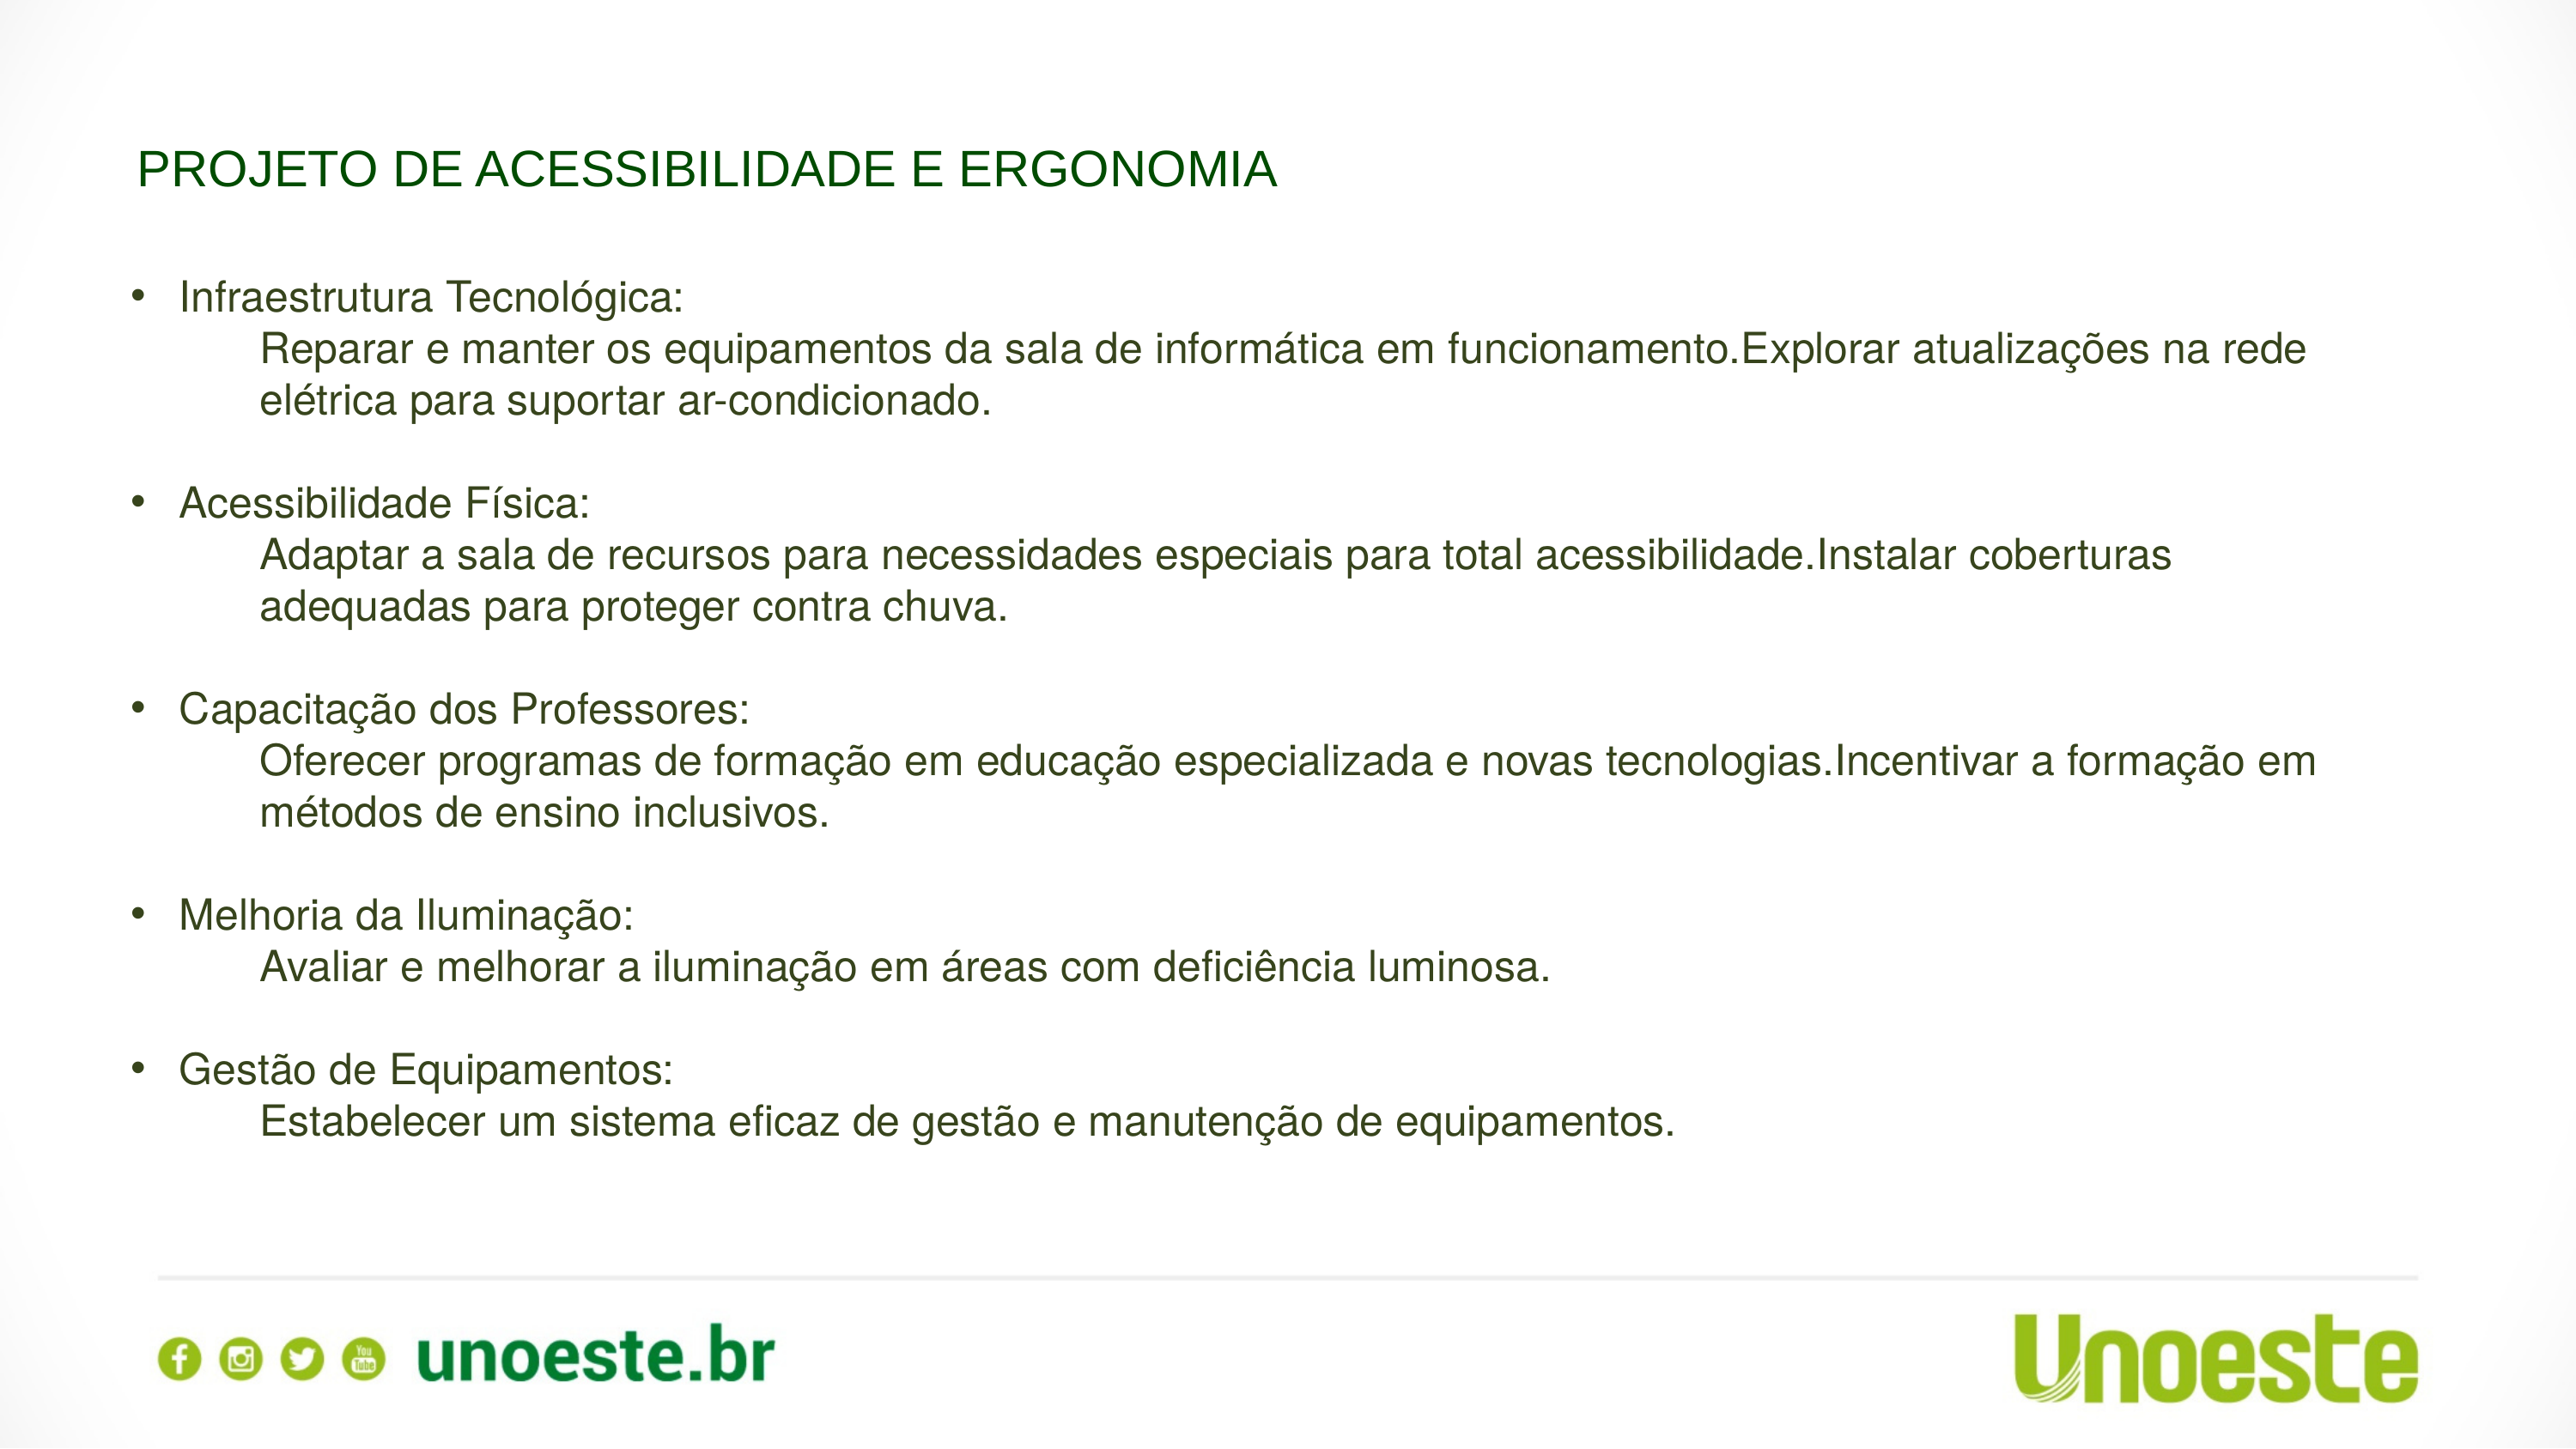

PROJETO DE ACESSIBILIDADE E ERGONOMIA
Infraestrutura Tecnológica:
Reparar e manter os equipamentos da sala de informática em funcionamento.Explorar atualizações na rede elétrica para suportar ar-condicionado.

Acessibilidade Física:
Adaptar a sala de recursos para necessidades especiais para total acessibilidade.Instalar coberturas adequadas para proteger contra chuva.

Capacitação dos Professores:
Oferecer programas de formação em educação especializada e novas tecnologias.Incentivar a formação em métodos de ensino inclusivos.

Melhoria da Iluminação:
Avaliar e melhorar a iluminação em áreas com deficiência luminosa.

Gestão de Equipamentos:
Estabelecer um sistema eficaz de gestão e manutenção de equipamentos.